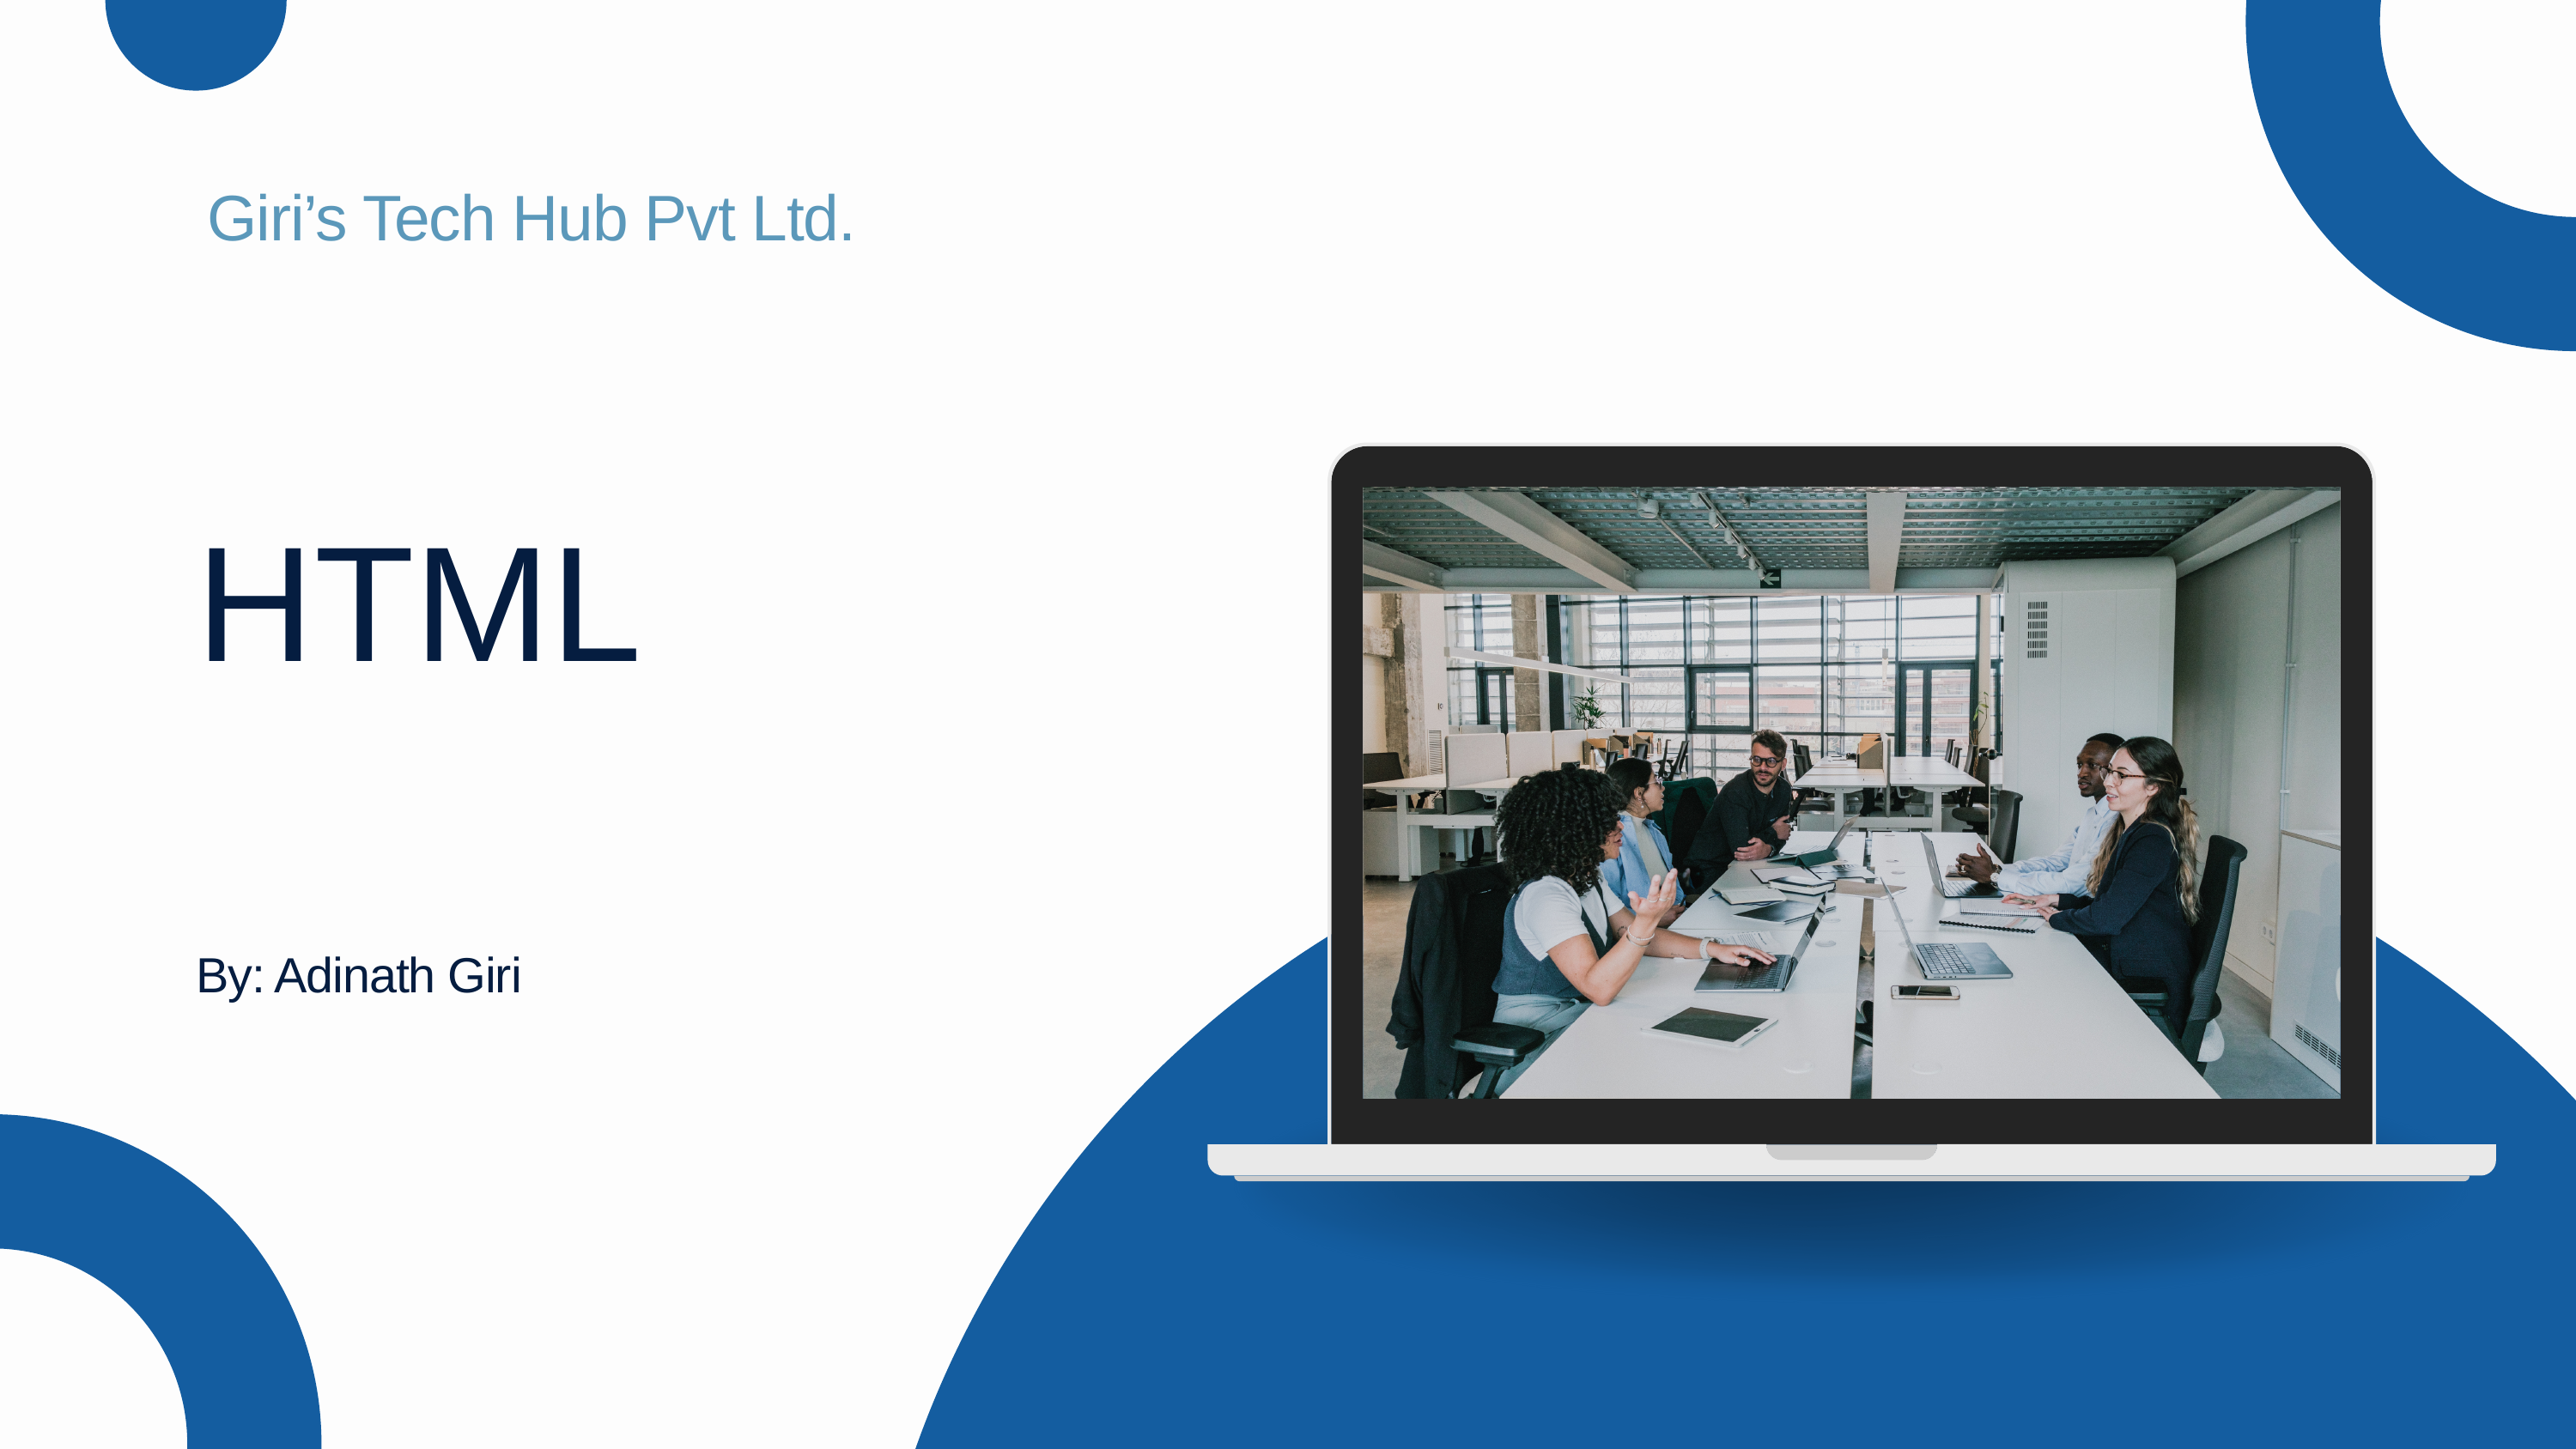

Giri’s Tech Hub Pvt Ltd.

HTML

By: Adinath Giri